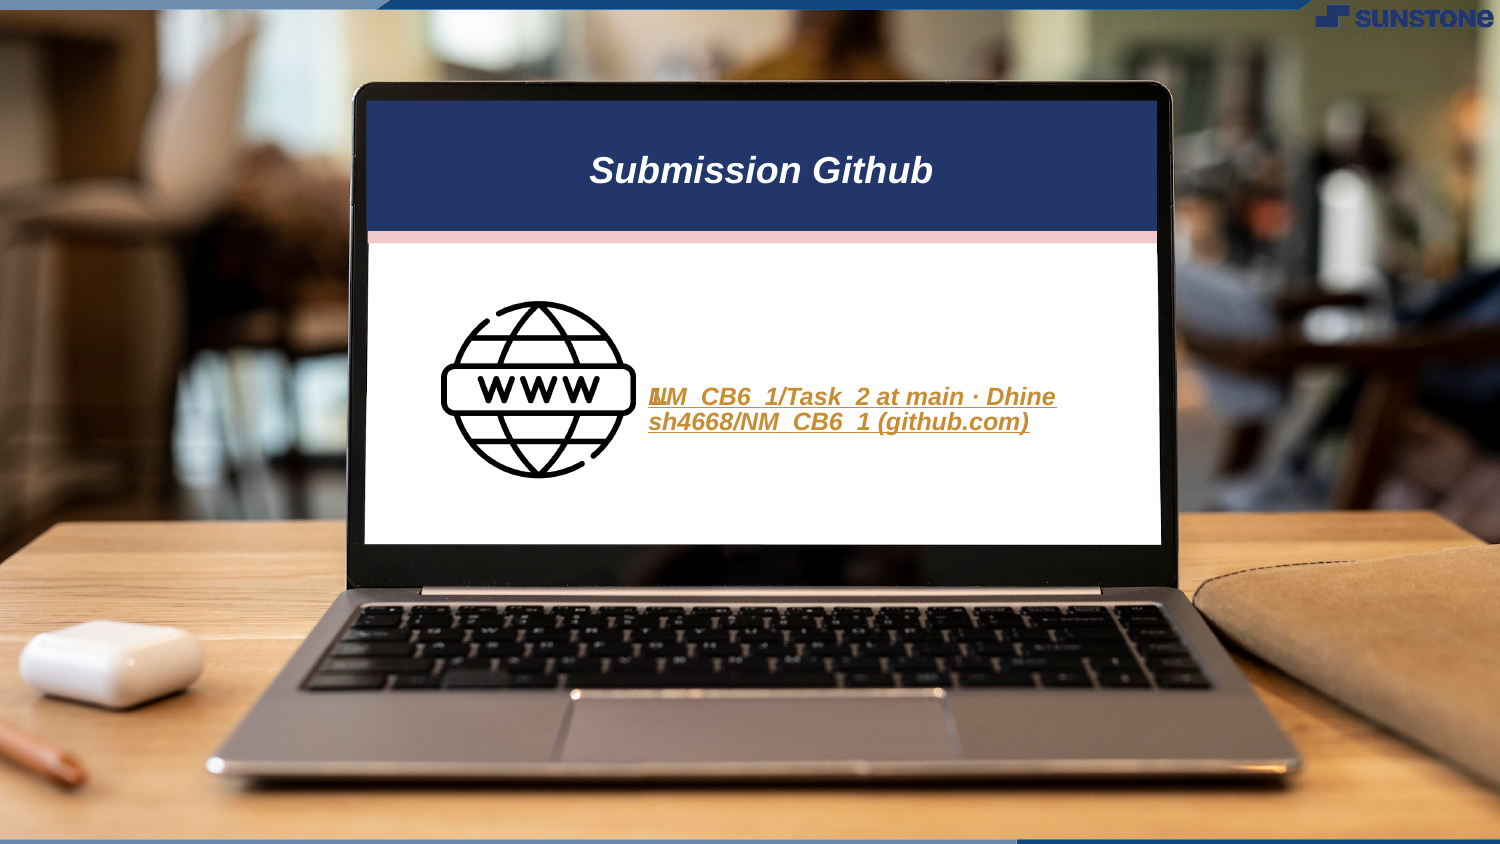

Submission Github
NM_CB6_1/Task_2 at main · Dhinesh4668/NM_CB6_1 (github.com)